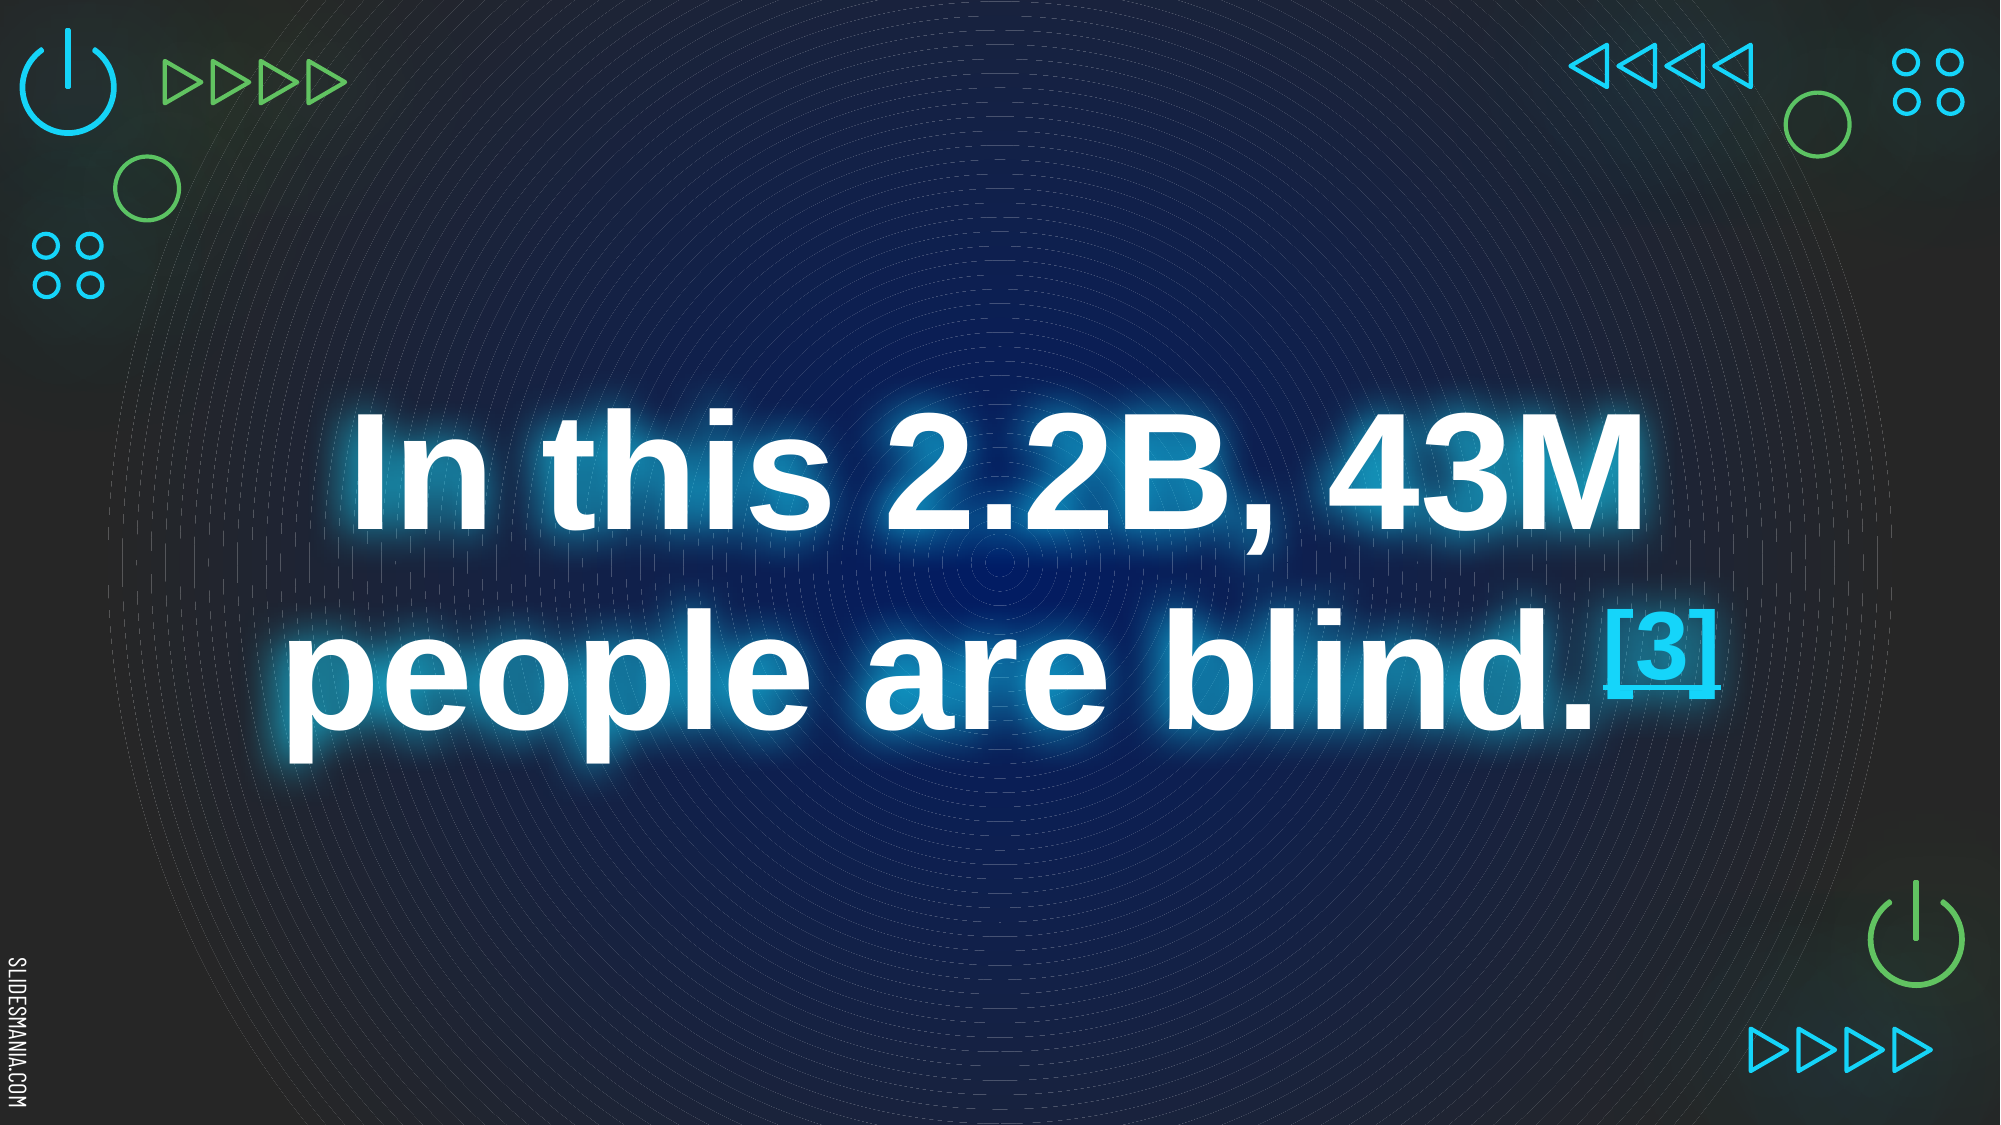

# In this 2.2B, 43M people are blind.[3]